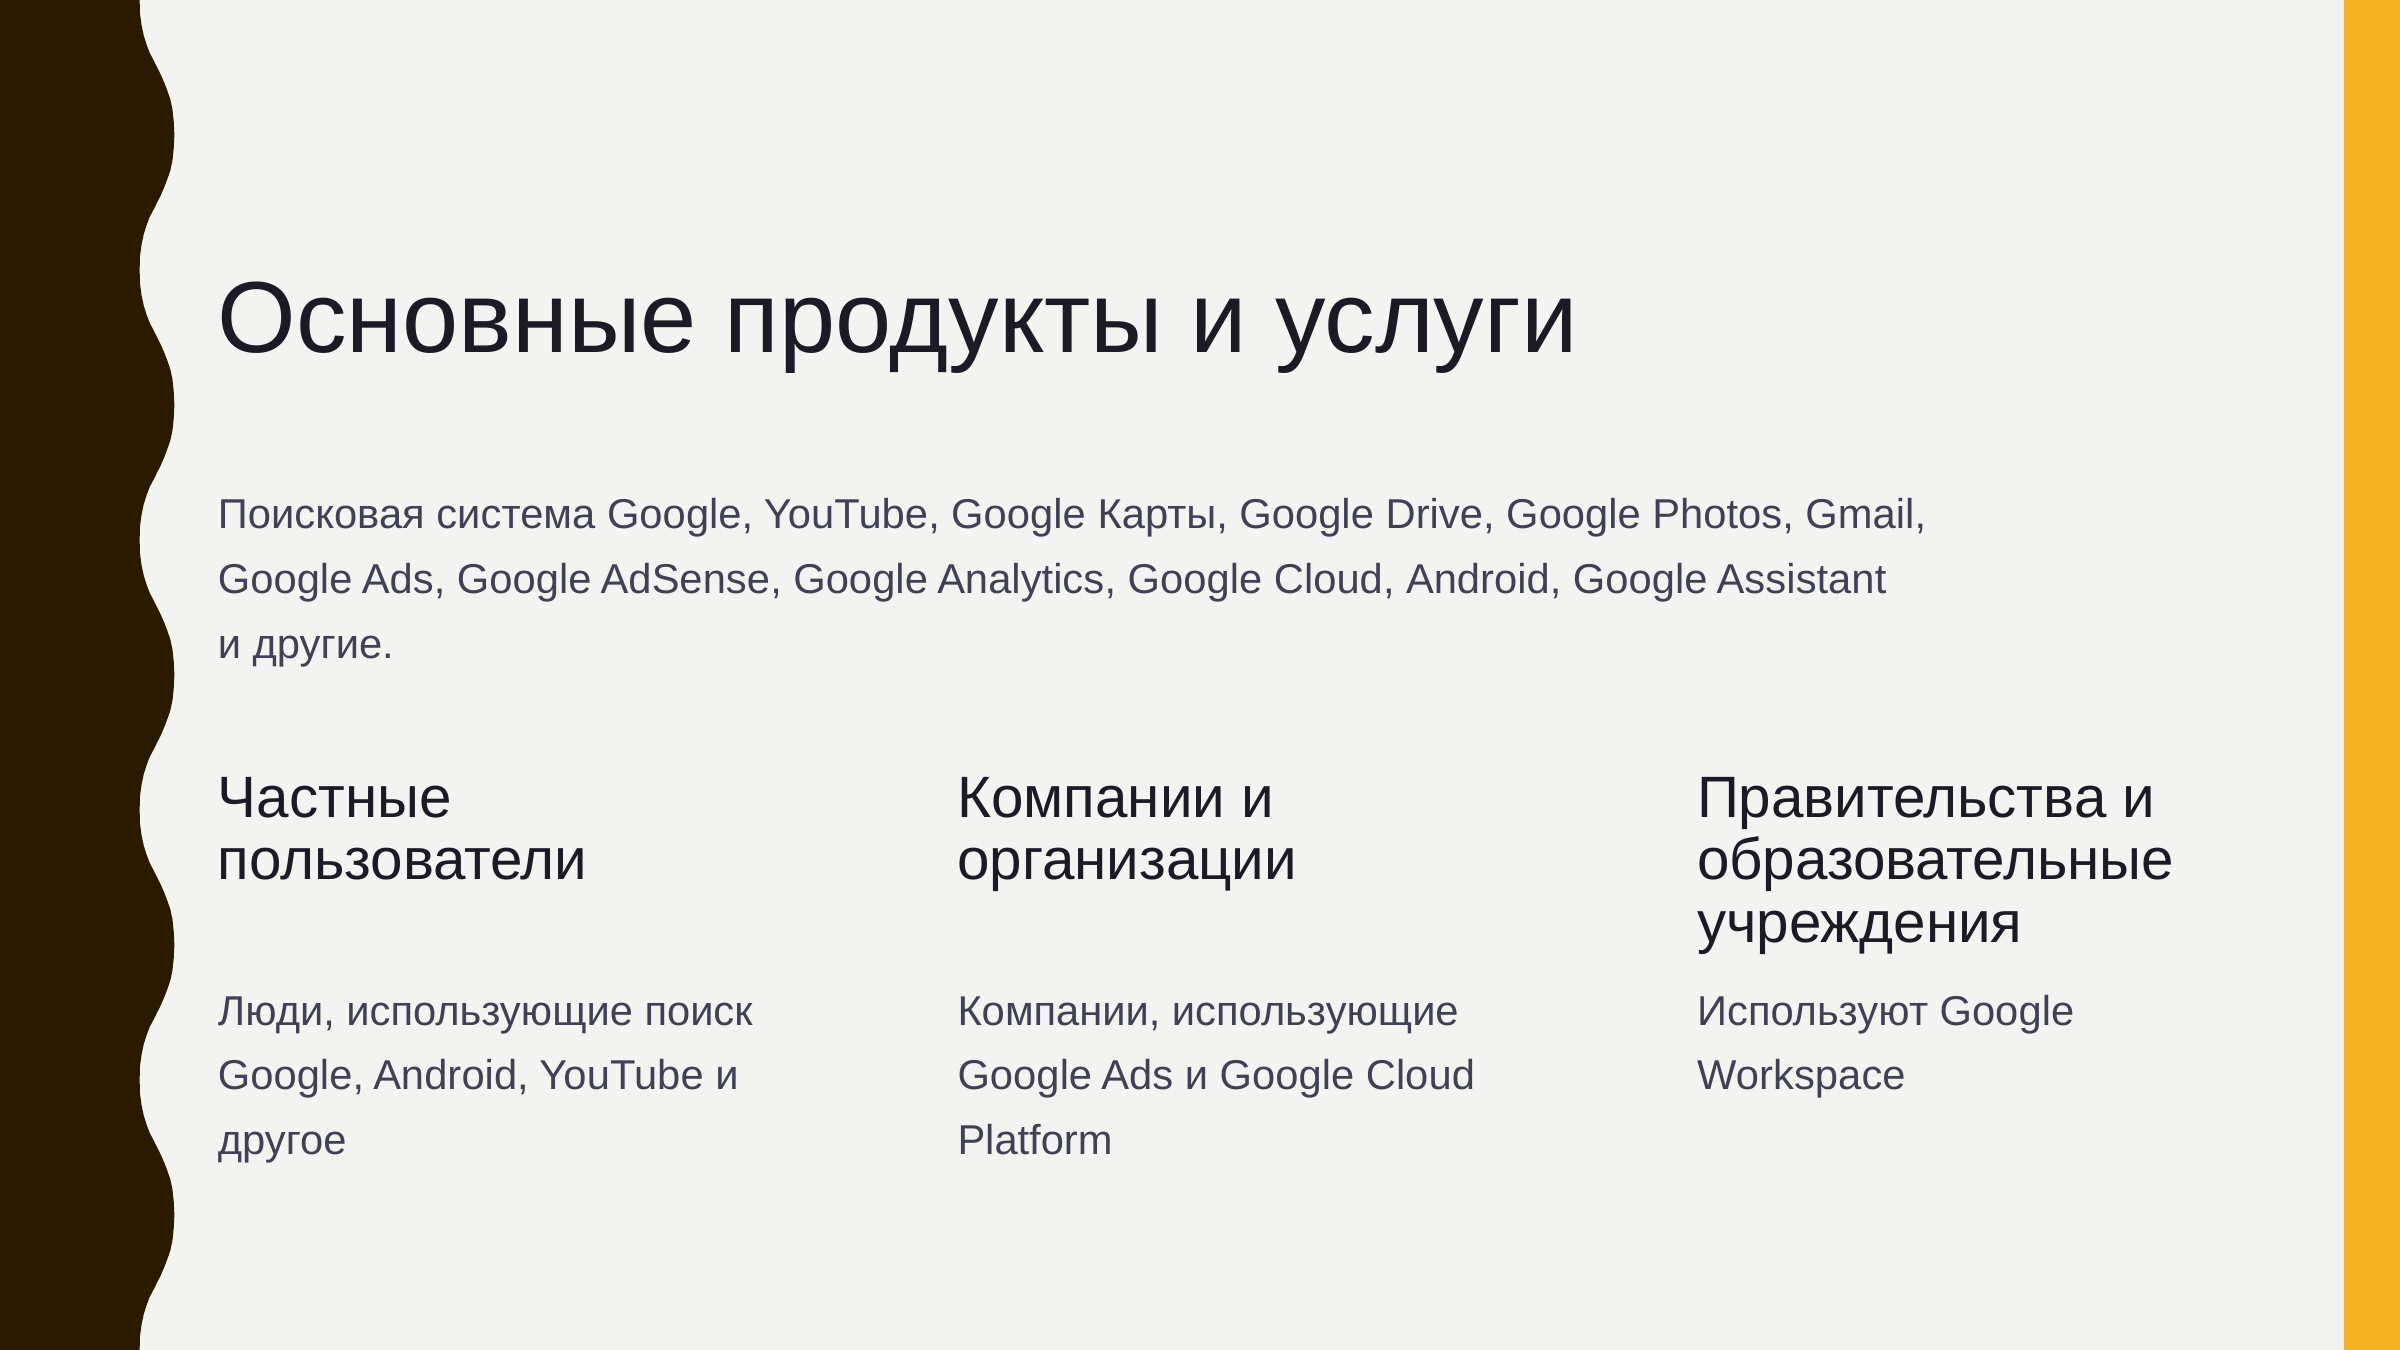

Основные продукты и услуги
Поисковая система Google, YouTube, Google Карты, Google Drive, Google Photos, Gmail,
Google Ads, Google AdSense, Google Analytics, Google Cloud, Android, Google Assistant
и другие.
Частные
пользователи
Компании и
организации
Правительства и
образовательные
учреждения
Люди, использующие поиск Google, Android, YouTube и другое
Компании, использующие Google Ads и Google Cloud Platform
Используют Google Workspace